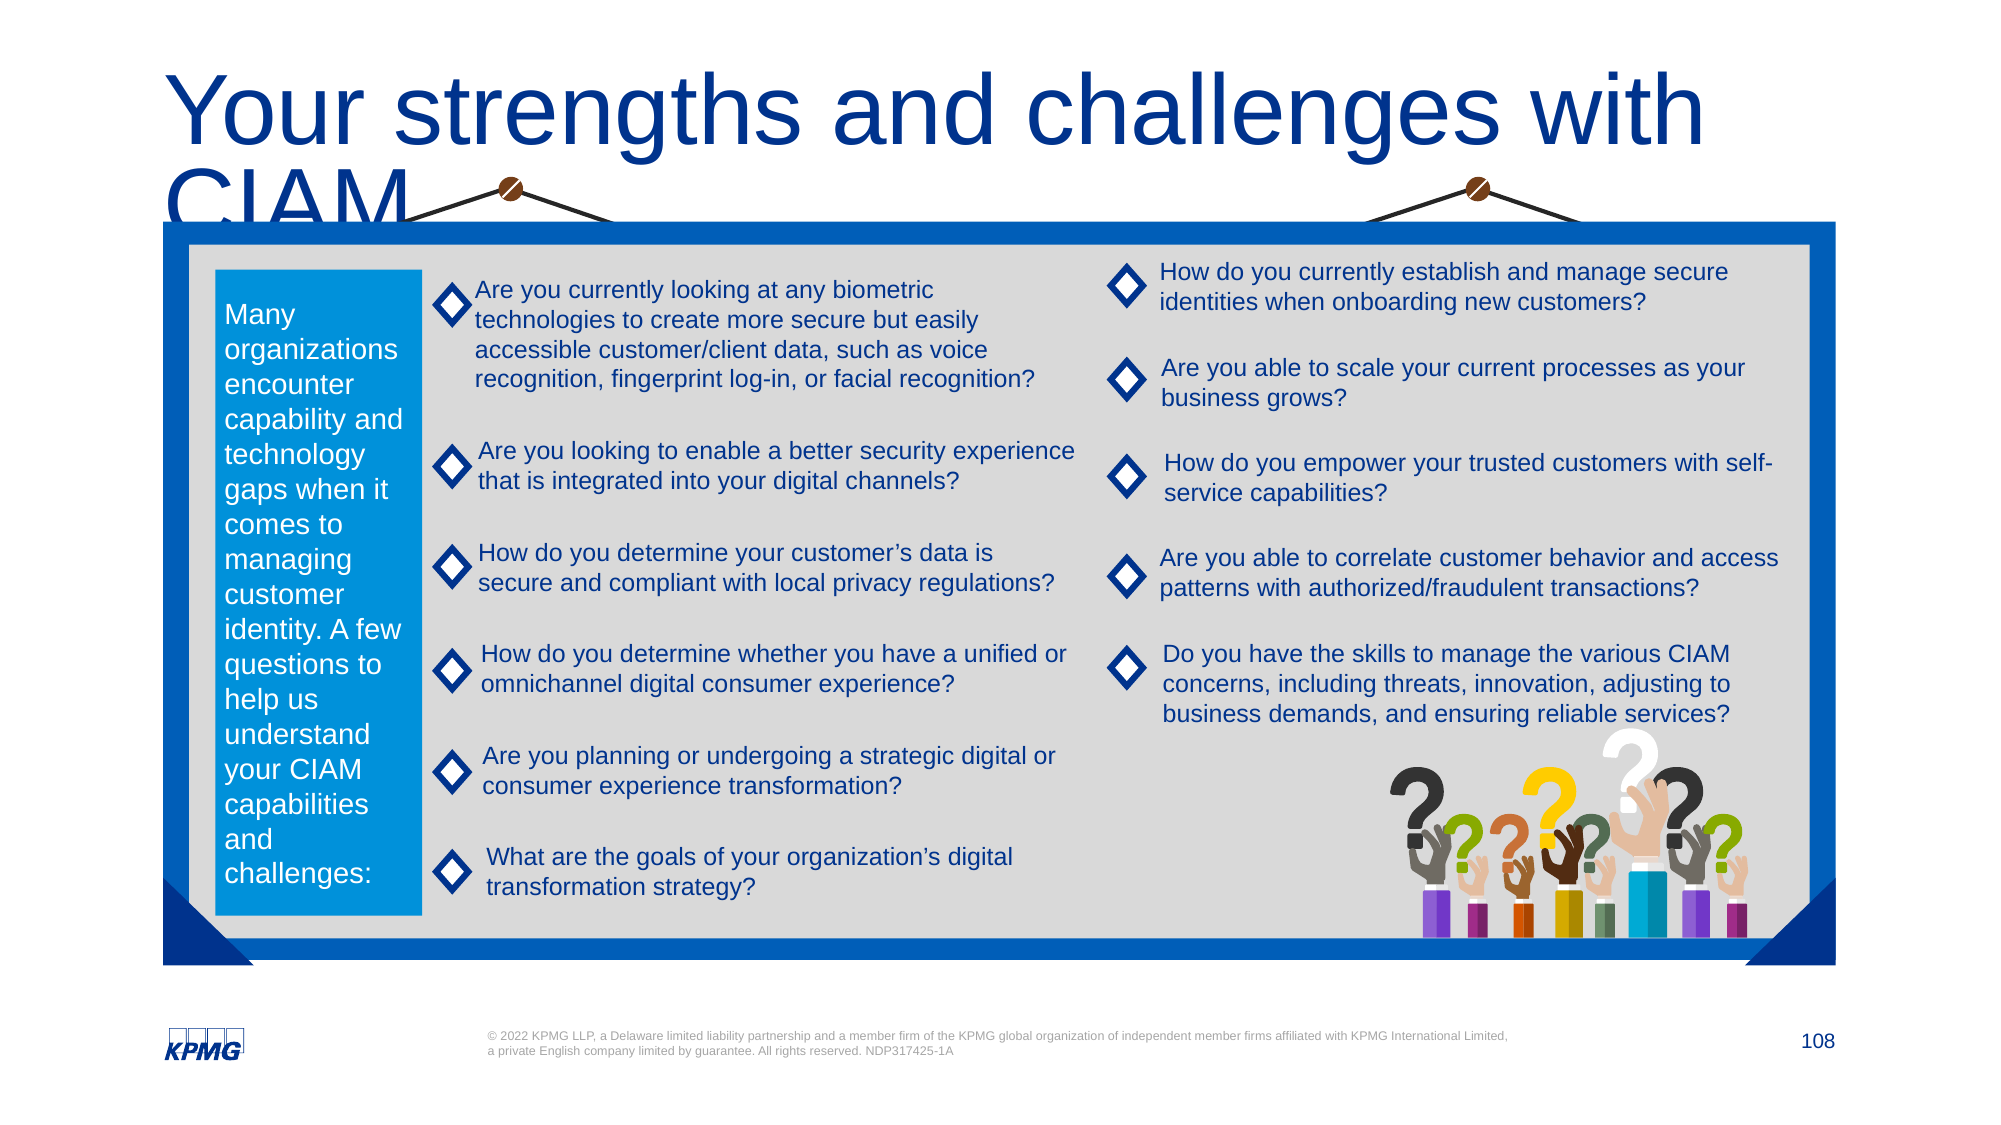

# Your strengths and challenges with CIAM

How do you currently establish and manage secure identities when onboarding new customers?

Many organizations encounter capability and technology gaps when it comes to managing customer identity. A few questions to help us understand your CIAM capabilities and challenges:
Are you currently looking at any biometric technologies to create more secure but easily accessible customer/client data, such as voice recognition, fingerprint log-in, or facial recognition?

Are you able to scale your current processes as your business grows?

Are you looking to enable a better security experience that is integrated into your digital channels?

How do you empower your trusted customers with self-service capabilities?

How do you determine your customer’s data is secure and compliant with local privacy regulations?

Are you able to correlate customer behavior and access patterns with authorized/fraudulent transactions?

Do you have the skills to manage the various CIAM concerns, including threats, innovation, adjusting to business demands, and ensuring reliable services?

How do you determine whether you have a unified or
omnichannel digital consumer experience?

Are you planning or undergoing a strategic digital or consumer experience transformation?

What are the goals of your organization’s digital transformation strategy?